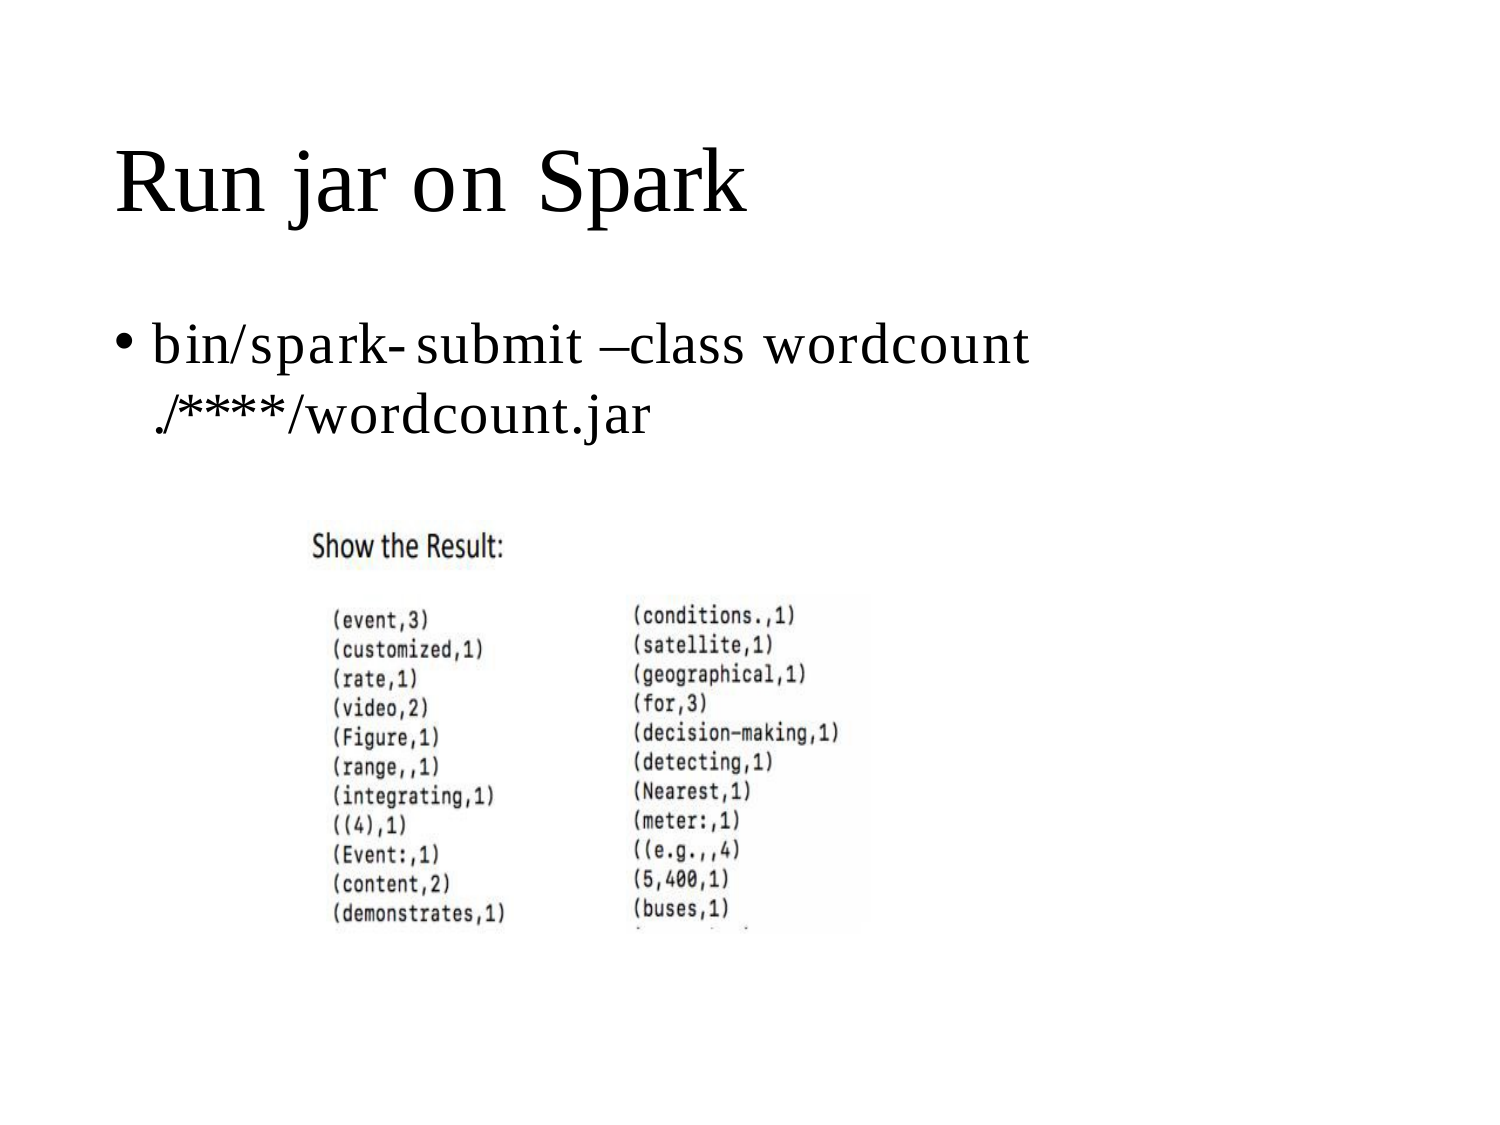

Run jar on Spark
bin/spark-submit –class wordcount ./****/wordcount.jar